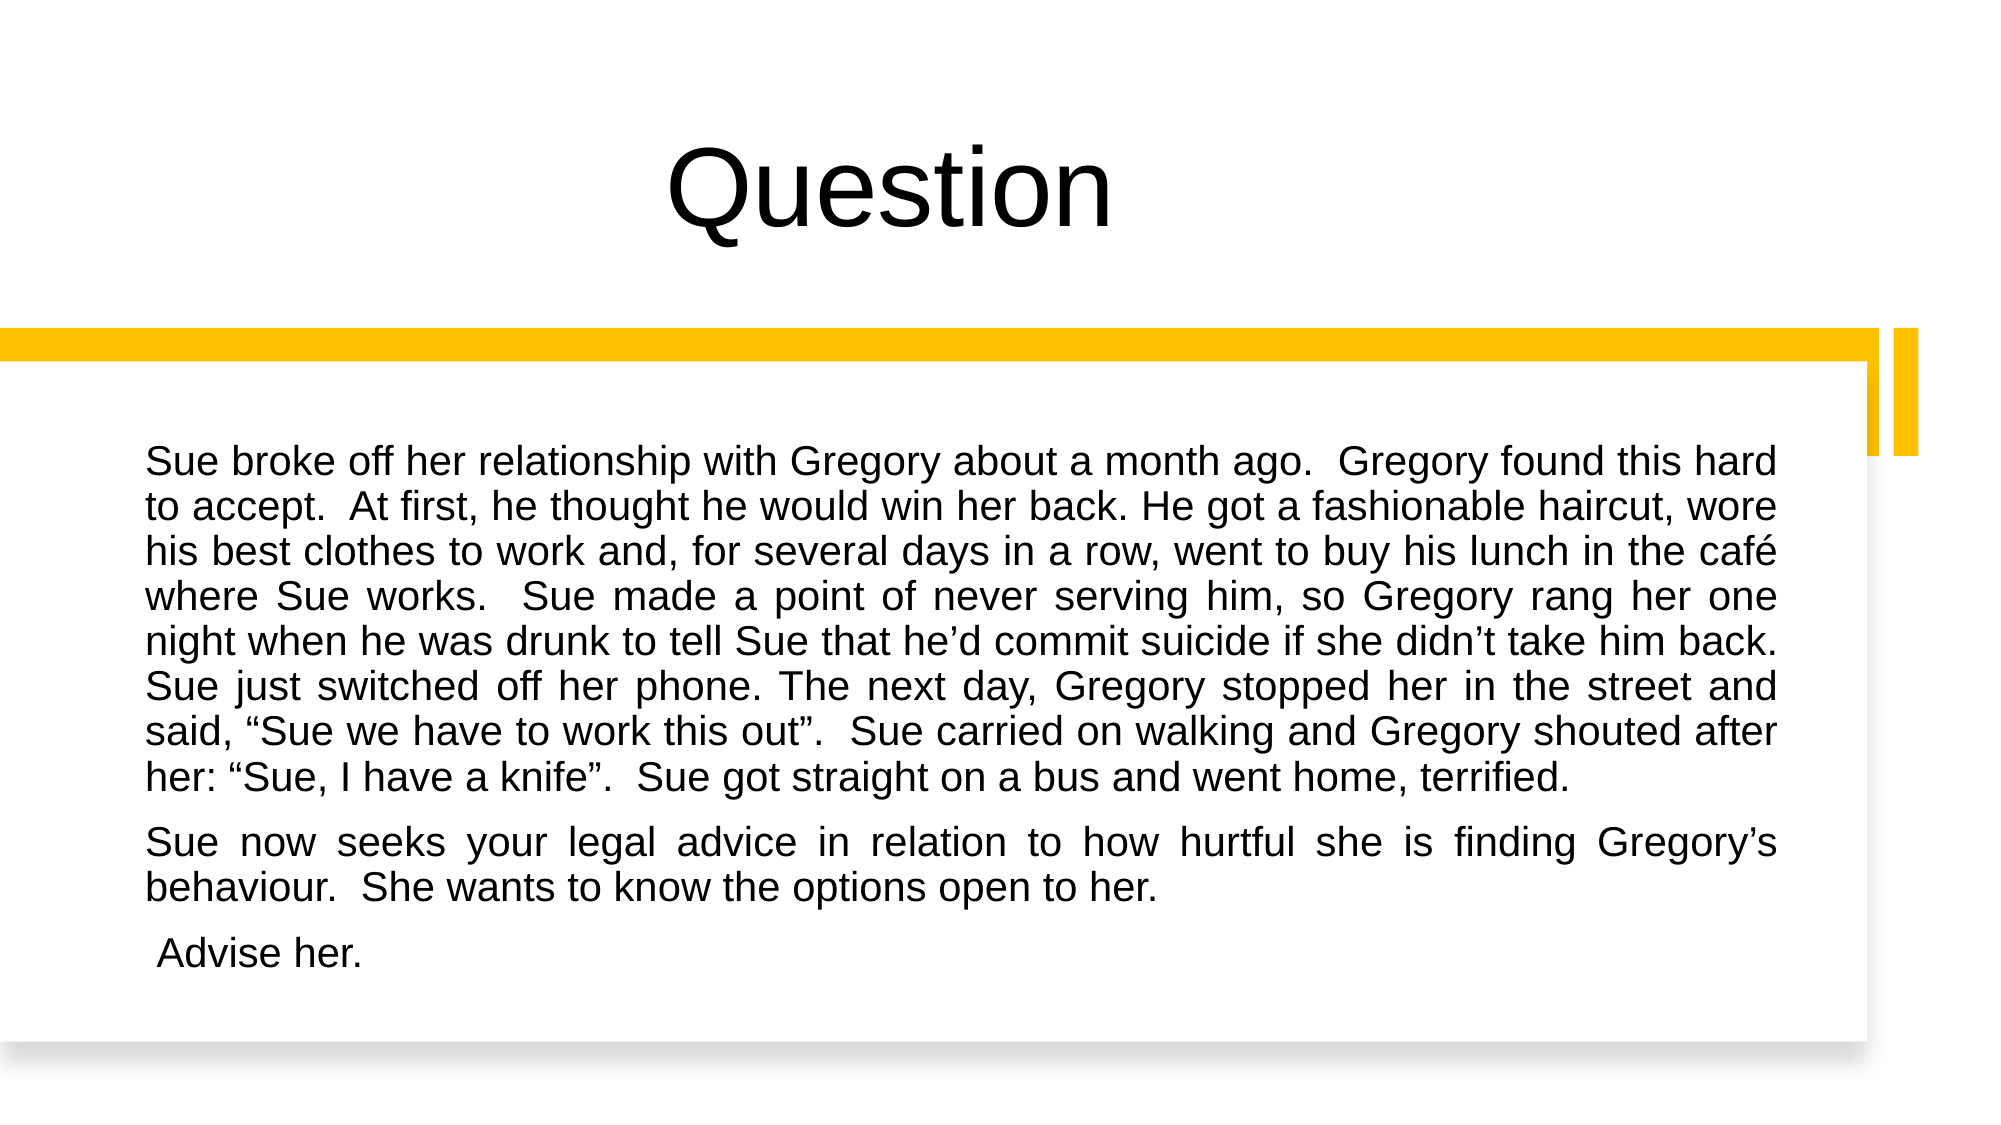

# Question

Sue broke off her relationship with Gregory about a month ago.  Gregory found this hard to accept.  At first, he thought he would win her back. He got a fashionable haircut, wore his best clothes to work and, for several days in a row, went to buy his lunch in the café where Sue works.  Sue made a point of never serving him, so Gregory rang her one night when he was drunk to tell Sue that he’d commit suicide if she didn’t take him back. Sue just switched off her phone. The next day, Gregory stopped her in the street and said, “Sue we have to work this out”.  Sue carried on walking and Gregory shouted after her: “Sue, I have a knife”.  Sue got straight on a bus and went home, terrified.
Sue now seeks your legal advice in relation to how hurtful she is finding Gregory’s behaviour.  She wants to know the options open to her.
 Advise her.